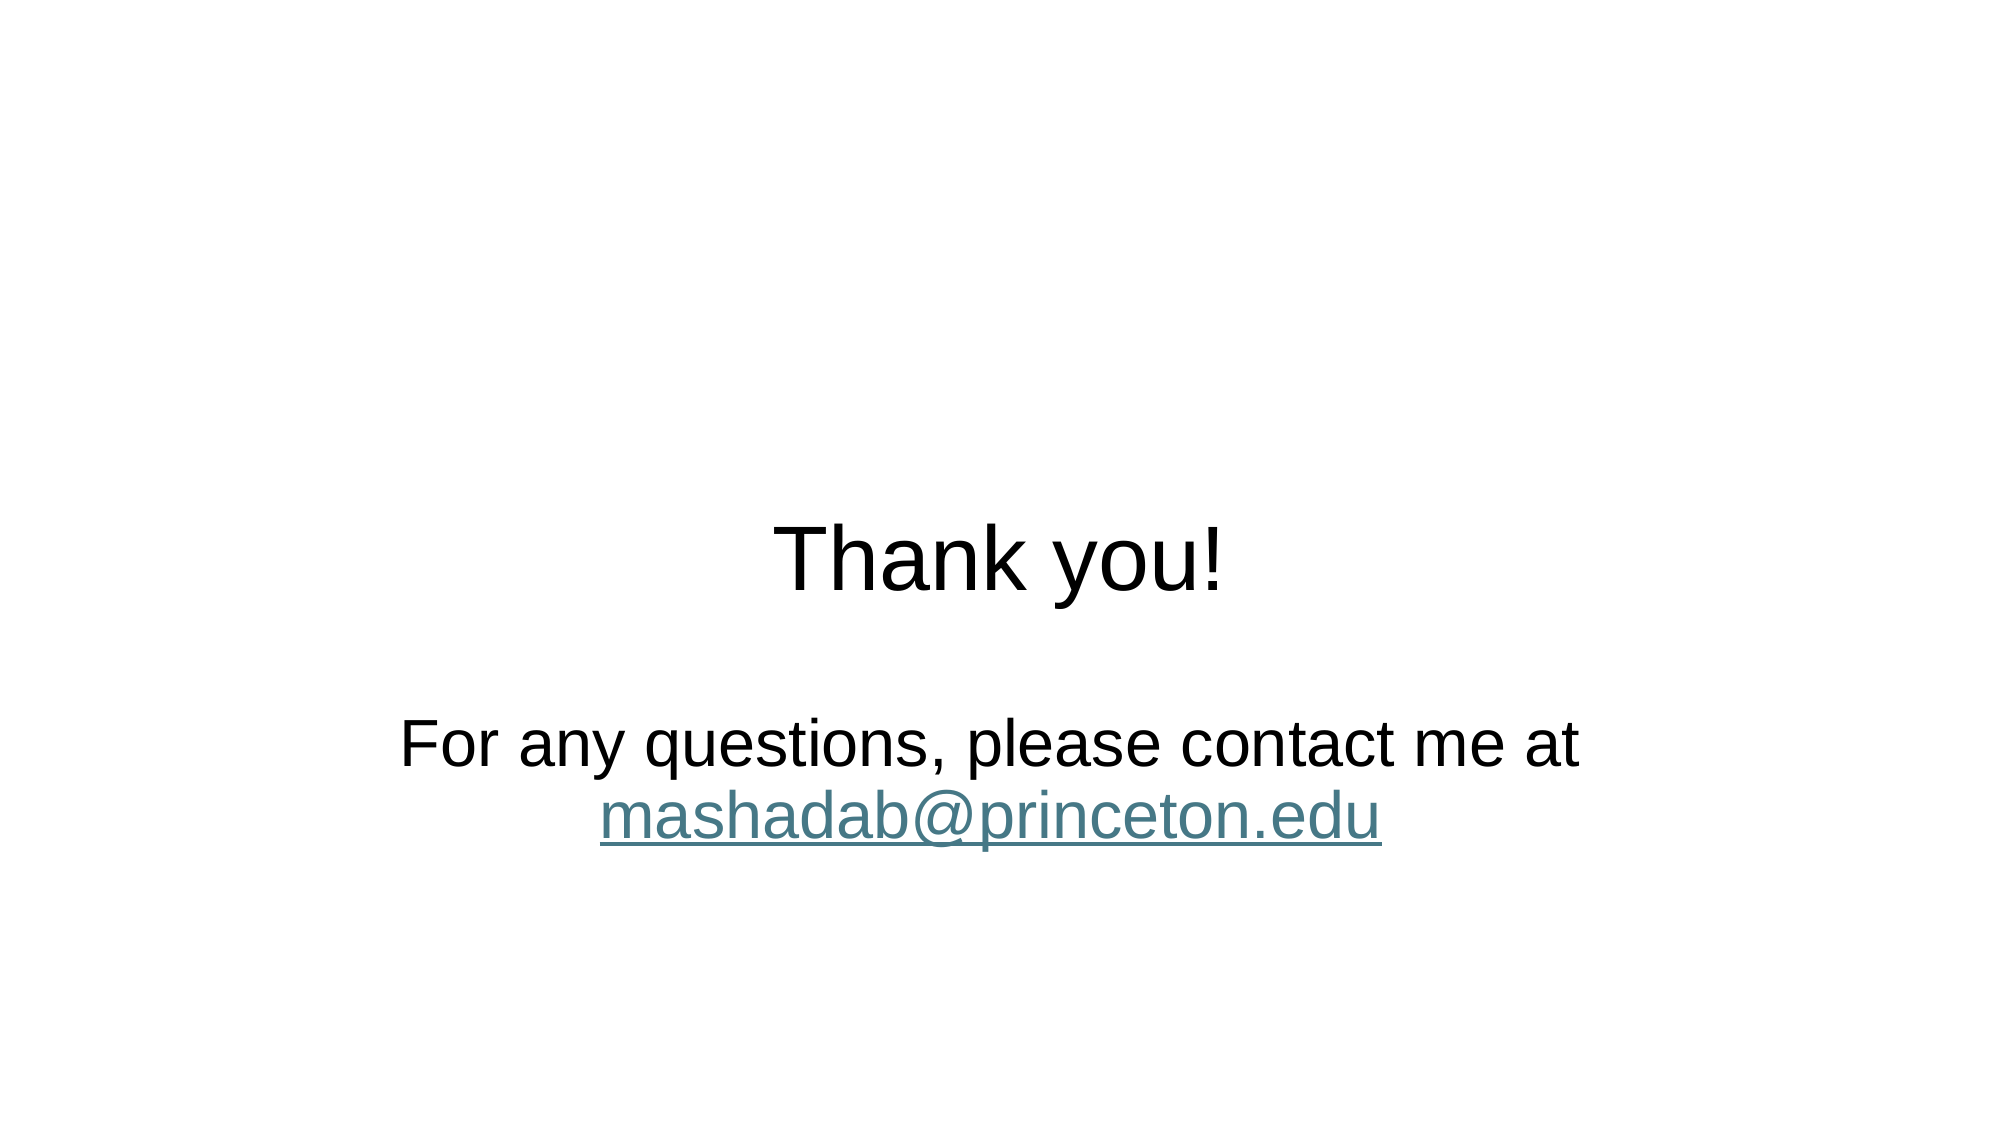

# Thank you! For any questions, please contact me at mashadab@princeton.edu